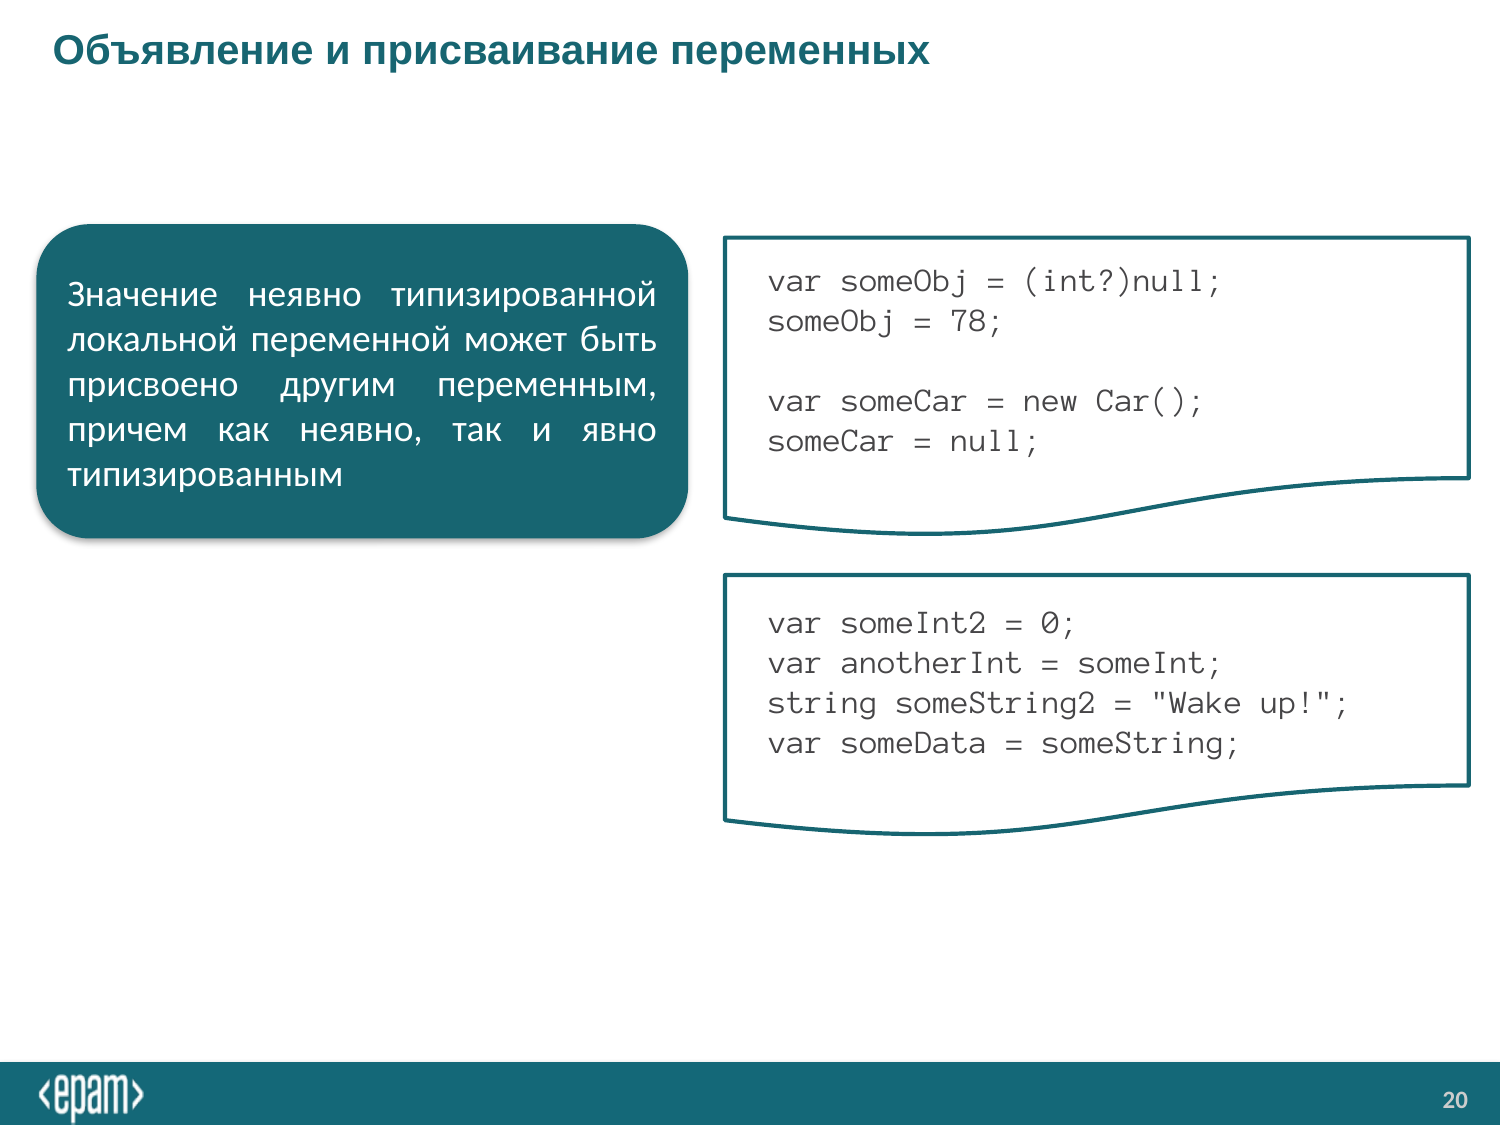

# Объявление и присваивание переменных
Значение неявно типизированной локальной переменной может быть присвоено другим переменным, причем как неявно, так и явно типизированным

var someObj = (int?)null;
someObj = 78;

var someCar = new Car();
someCar = null;

var someInt2 = 0;
var anotherInt = someInt;
string someString2 = "Wake up!";
var someData = someString;